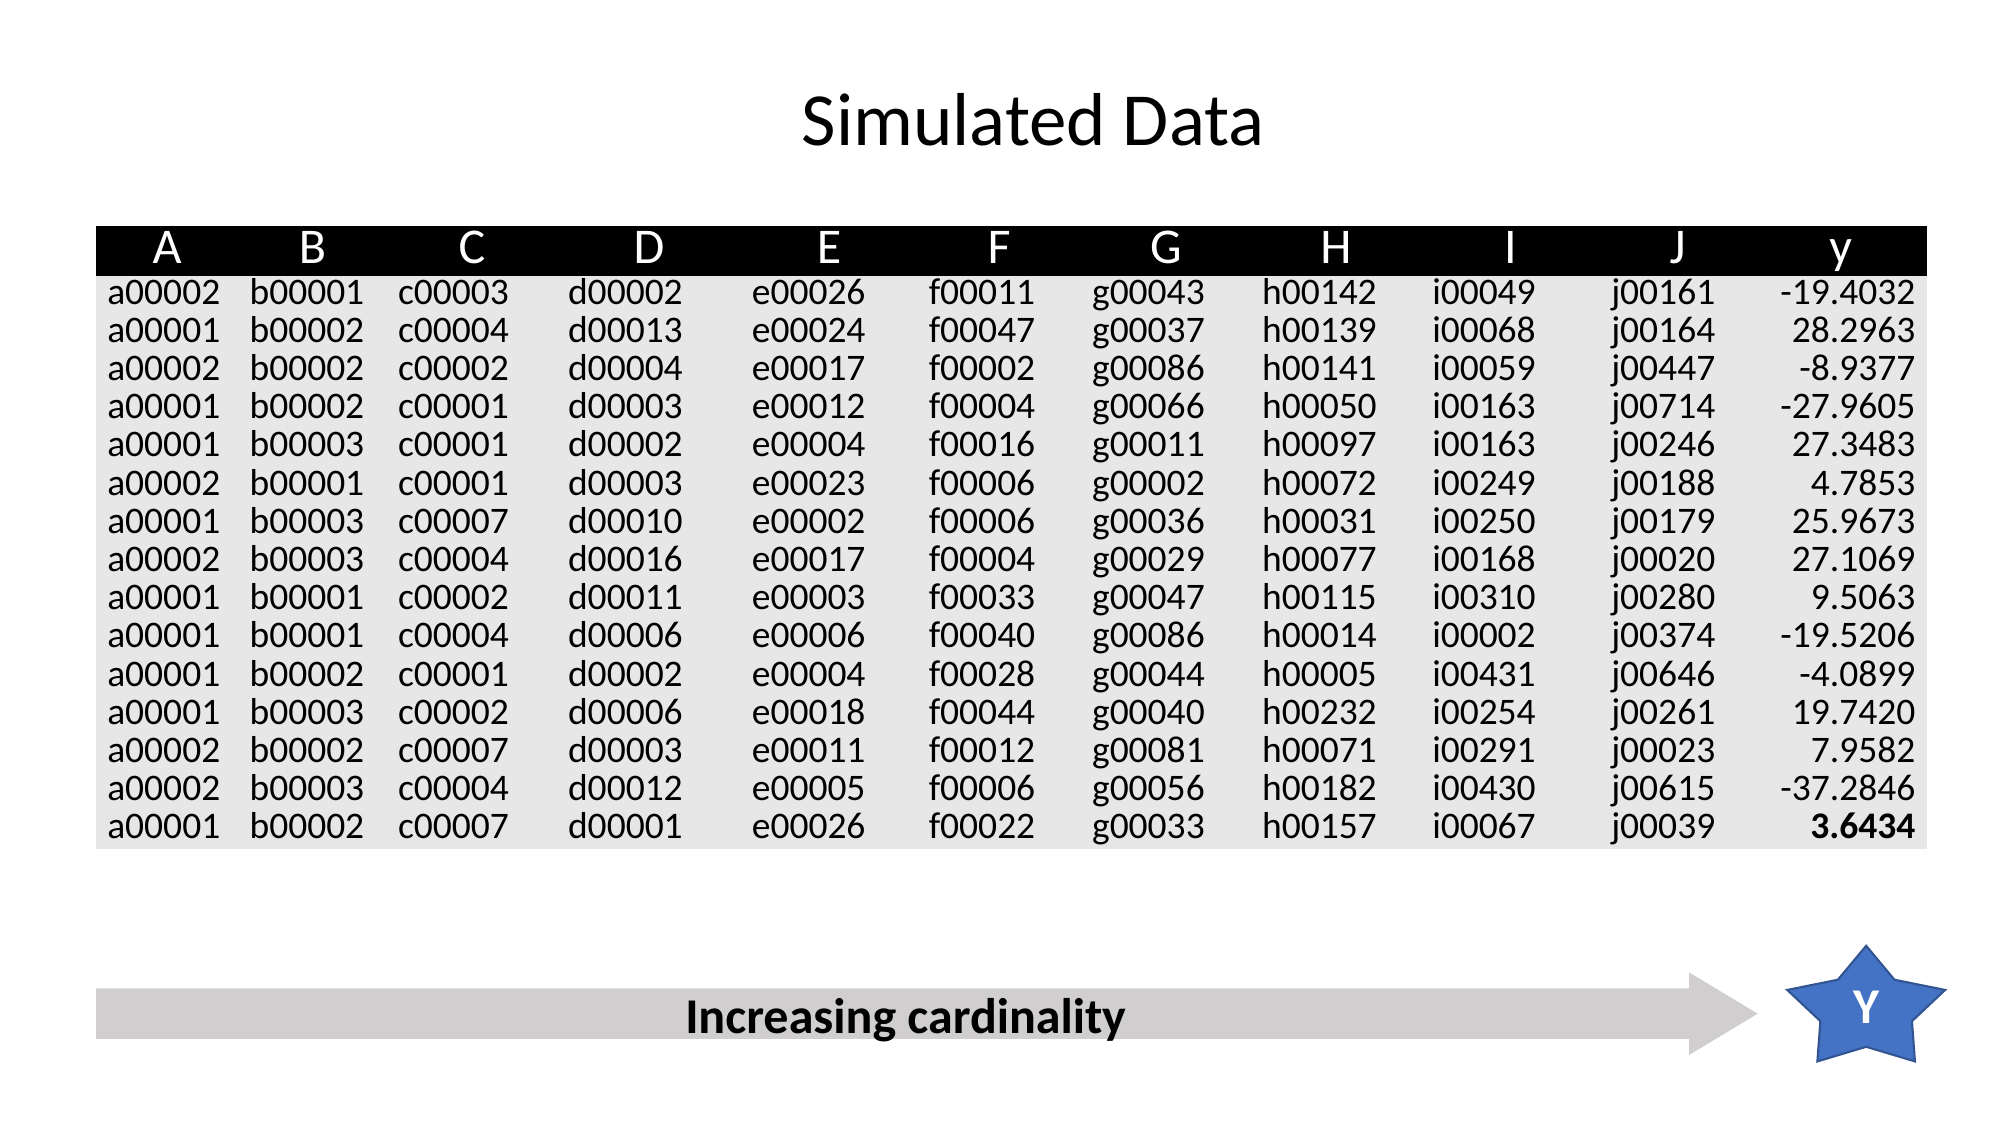

Simulated Data
| A | B | C | D | E | F | G | H | I | J | y |
| --- | --- | --- | --- | --- | --- | --- | --- | --- | --- | --- |
| a00002 | b00001 | c00003 | d00002 | e00026 | f00011 | g00043 | h00142 | i00049 | j00161 | -19.4032 |
| a00001 | b00002 | c00004 | d00013 | e00024 | f00047 | g00037 | h00139 | i00068 | j00164 | 28.2963 |
| a00002 | b00002 | c00002 | d00004 | e00017 | f00002 | g00086 | h00141 | i00059 | j00447 | -8.9377 |
| a00001 | b00002 | c00001 | d00003 | e00012 | f00004 | g00066 | h00050 | i00163 | j00714 | -27.9605 |
| a00001 | b00003 | c00001 | d00002 | e00004 | f00016 | g00011 | h00097 | i00163 | j00246 | 27.3483 |
| a00002 | b00001 | c00001 | d00003 | e00023 | f00006 | g00002 | h00072 | i00249 | j00188 | 4.7853 |
| a00001 | b00003 | c00007 | d00010 | e00002 | f00006 | g00036 | h00031 | i00250 | j00179 | 25.9673 |
| a00002 | b00003 | c00004 | d00016 | e00017 | f00004 | g00029 | h00077 | i00168 | j00020 | 27.1069 |
| a00001 | b00001 | c00002 | d00011 | e00003 | f00033 | g00047 | h00115 | i00310 | j00280 | 9.5063 |
| a00001 | b00001 | c00004 | d00006 | e00006 | f00040 | g00086 | h00014 | i00002 | j00374 | -19.5206 |
| a00001 | b00002 | c00001 | d00002 | e00004 | f00028 | g00044 | h00005 | i00431 | j00646 | -4.0899 |
| a00001 | b00003 | c00002 | d00006 | e00018 | f00044 | g00040 | h00232 | i00254 | j00261 | 19.7420 |
| a00002 | b00002 | c00007 | d00003 | e00011 | f00012 | g00081 | h00071 | i00291 | j00023 | 7.9582 |
| a00002 | b00003 | c00004 | d00012 | e00005 | f00006 | g00056 | h00182 | i00430 | j00615 | -37.2846 |
| a00001 | b00002 | c00007 | d00001 | e00026 | f00022 | g00033 | h00157 | i00067 | j00039 | 3.6434 |
Y

Increasing cardinality